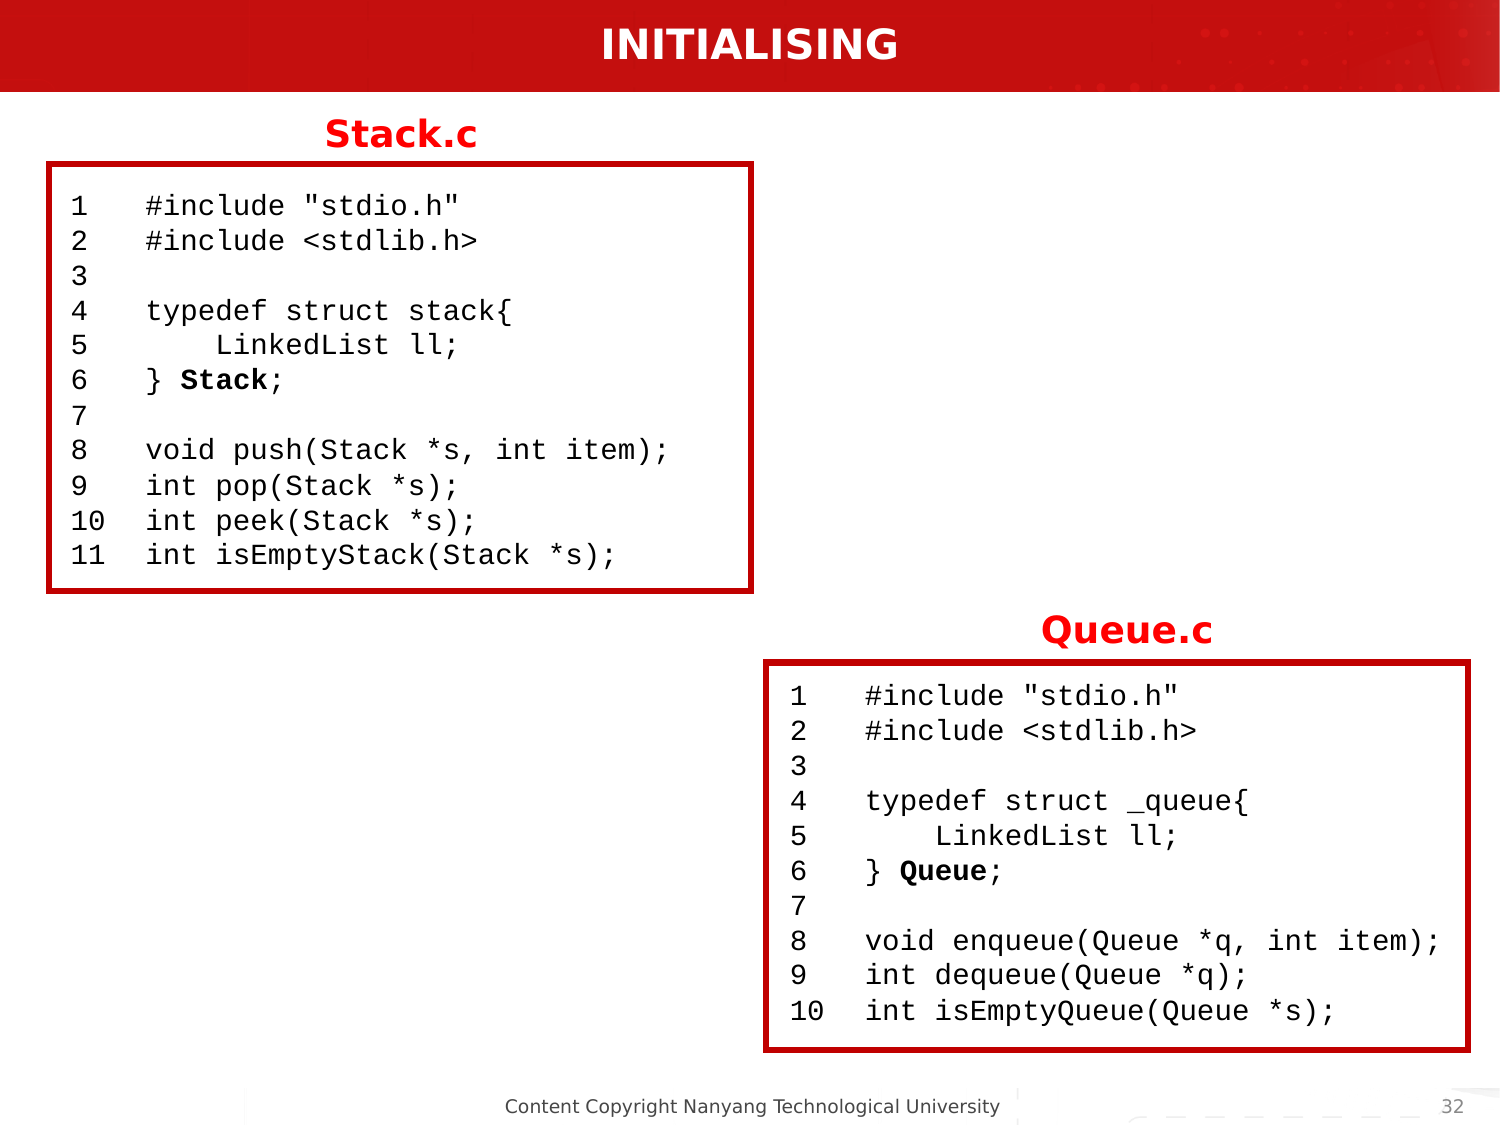

# initialising

Stack.c

1
2
3
4
5
6
7
8
9
10
11
#include "stdio.h"
#include <stdlib.h>

typedef struct stack{
    LinkedList ll;
} Stack;

void push(Stack *s, int item);
int pop(Stack *s);
int peek(Stack *s);
int isEmptyStack(Stack *s);
Queue.c

1
2
3
4
5
6
7
8
9
10
#include "stdio.h"
#include <stdlib.h>

typedef struct _queue{
    LinkedList ll;
} Queue;

void enqueue(Queue *q, int item);
int dequeue(Queue *q);
int isEmptyQueue(Queue *s);